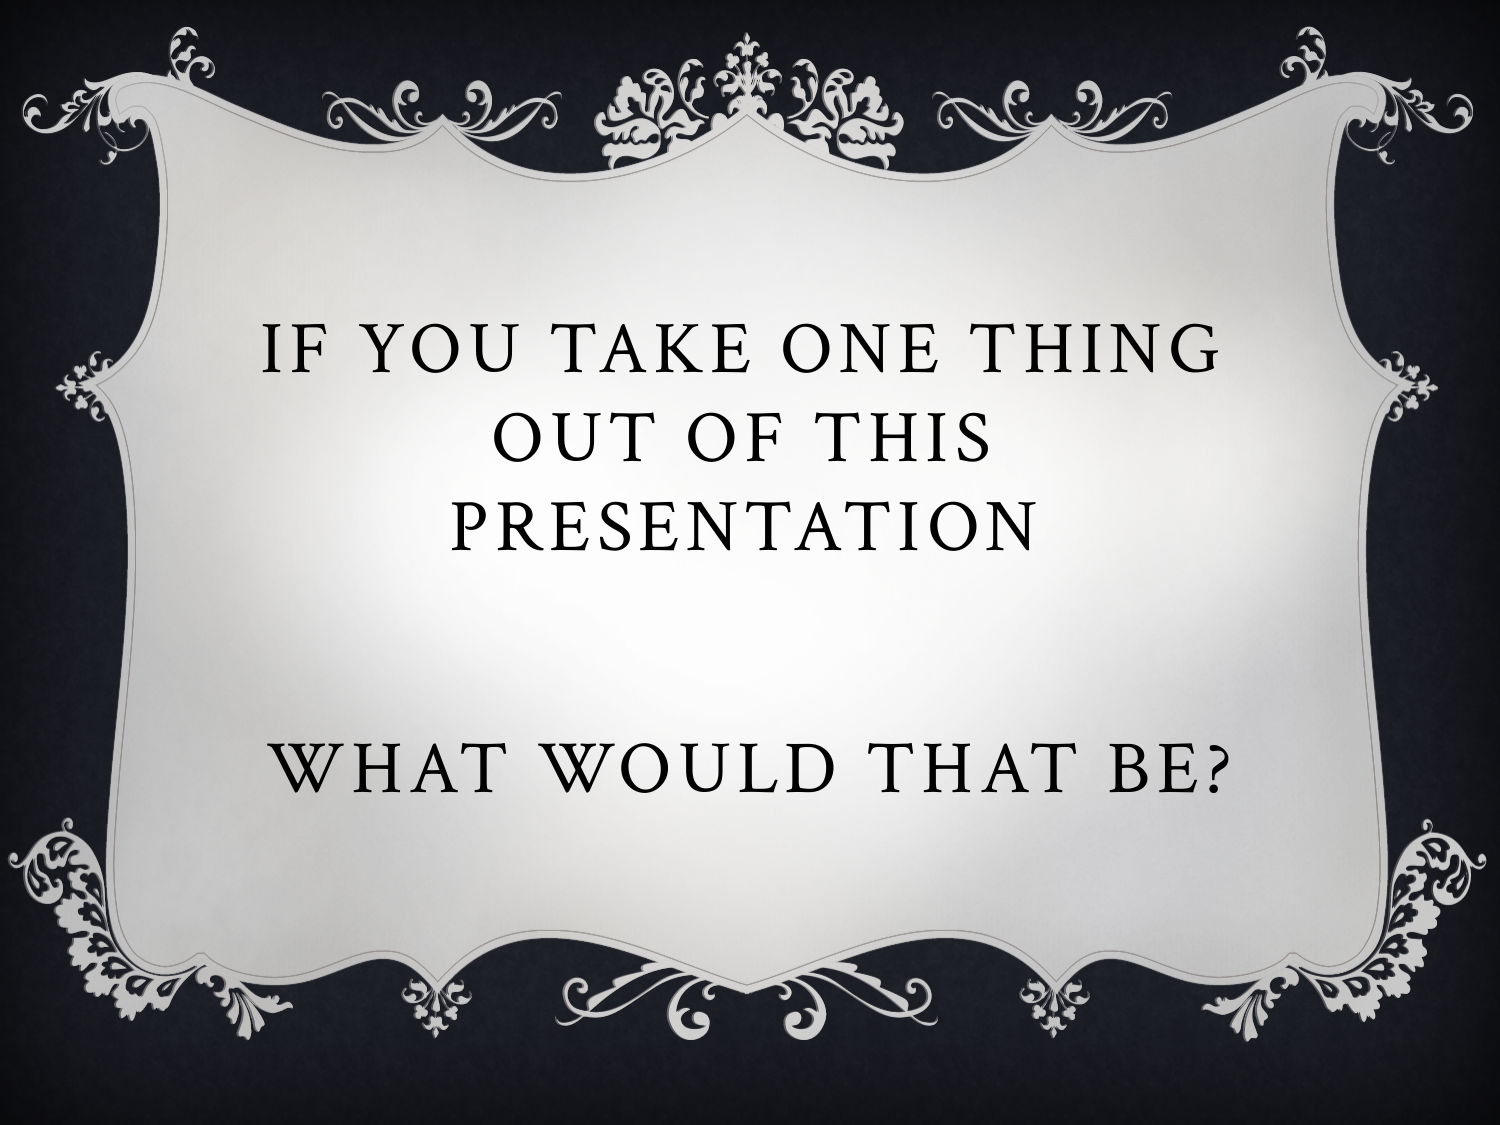

IF YOU TAKE ONE thing out of this presentation
What would THAT be?